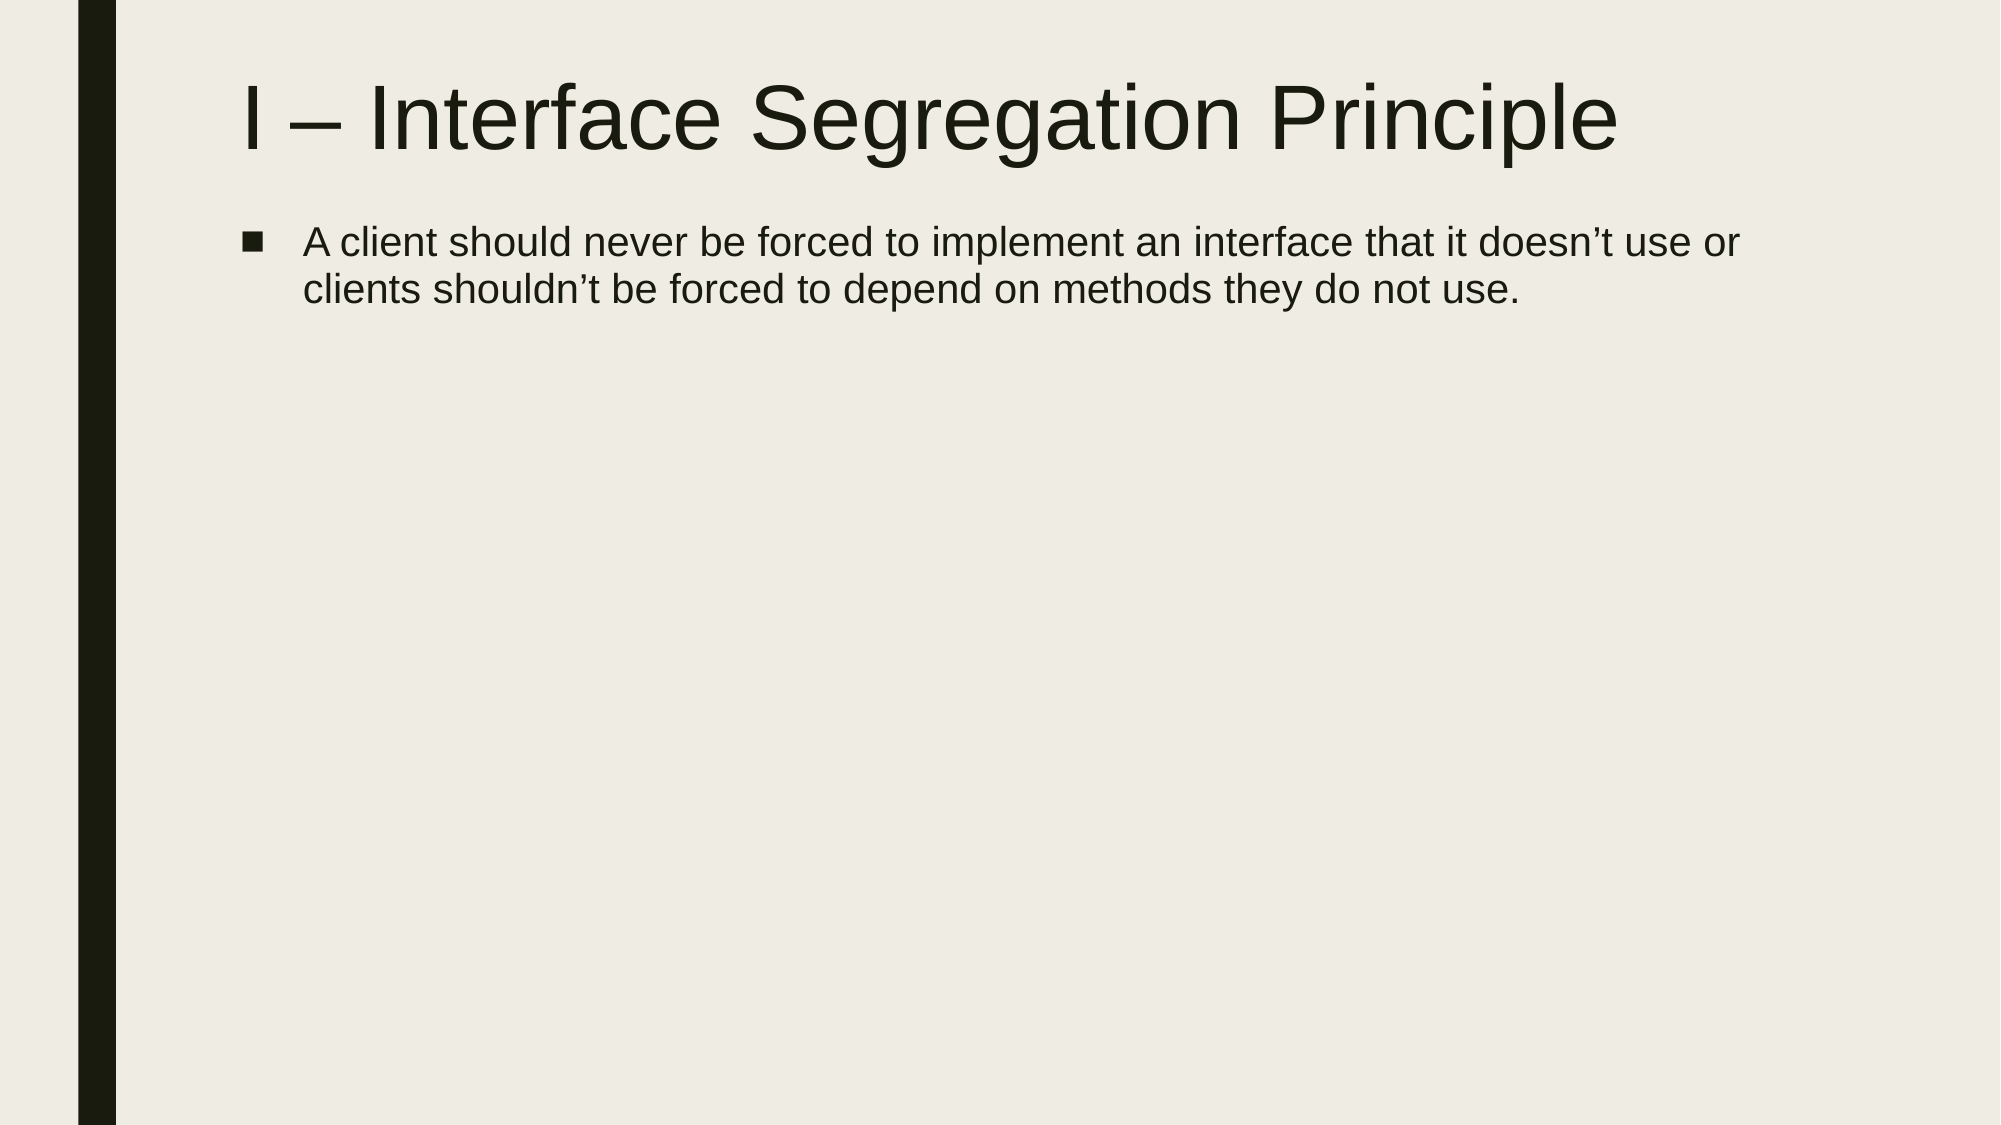

# I – Interface Segregation Principle
A client should never be forced to implement an interface that it doesn’t use or clients shouldn’t be forced to depend on methods they do not use.